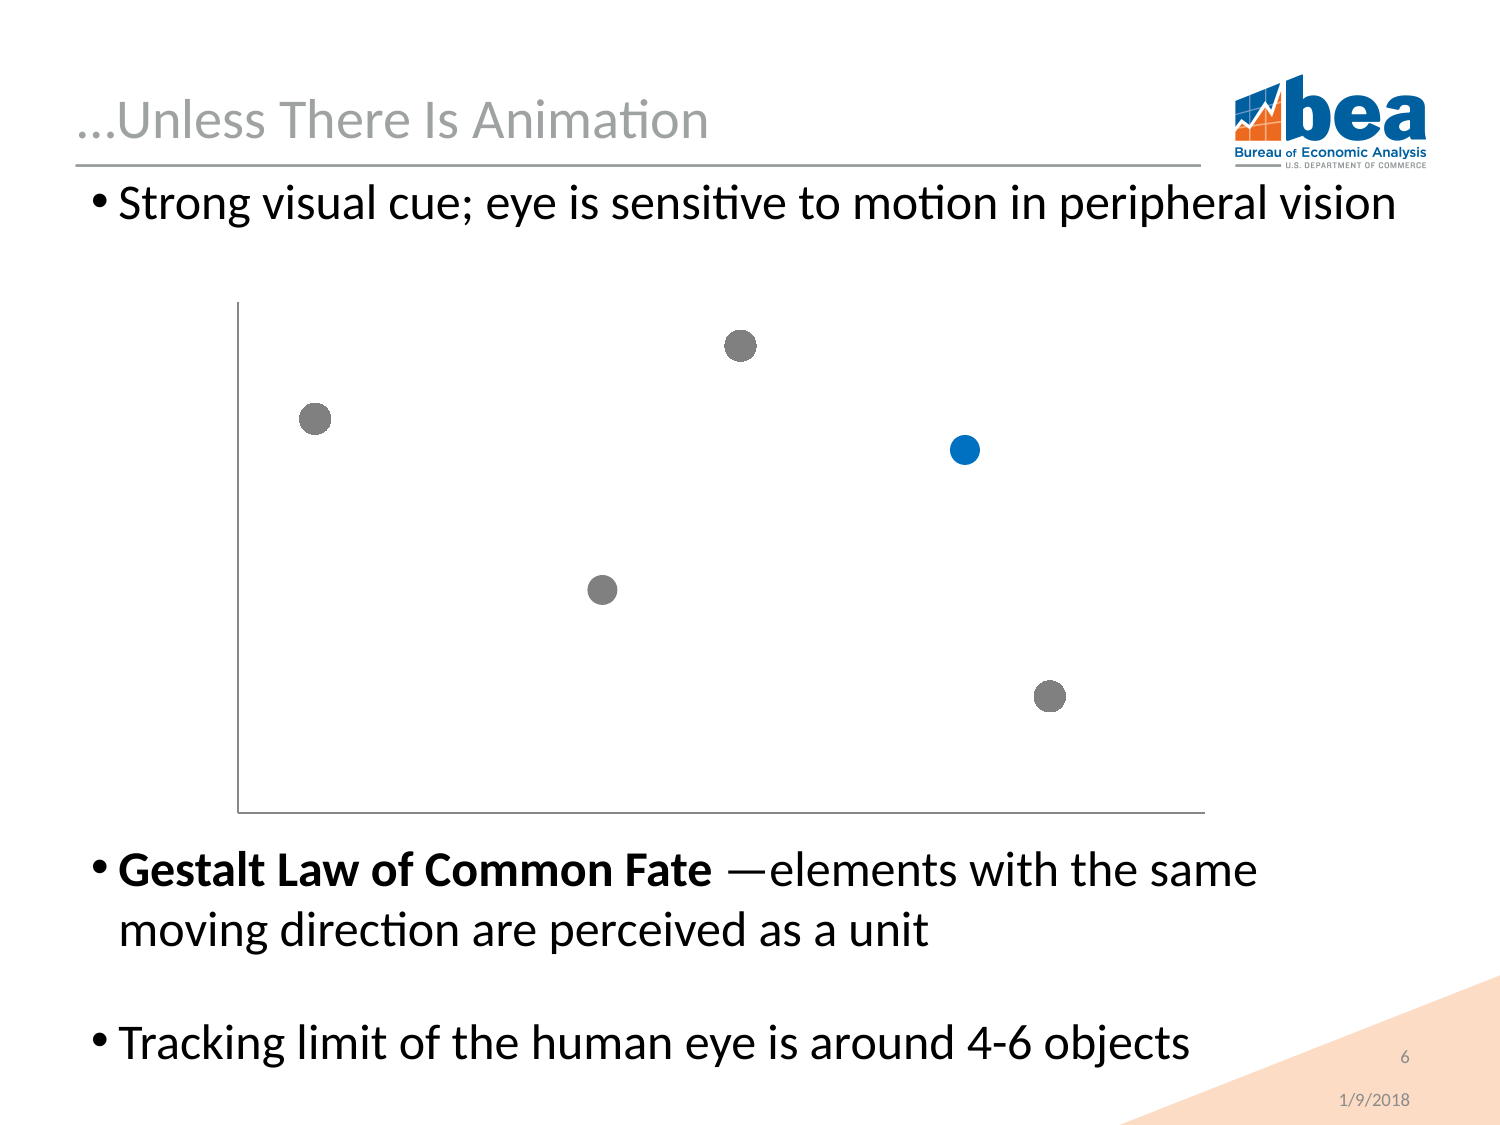

# …Unless There Is Animation
Strong visual cue; eye is sensitive to motion in peripheral vision

Gestalt Law of Common Fate —elements with the same moving direction are perceived as a unit

Tracking limit of the human eye is around 4-6 objects

### Chart

| Category | Y-Values |
|---|---|

6
1/9/2018